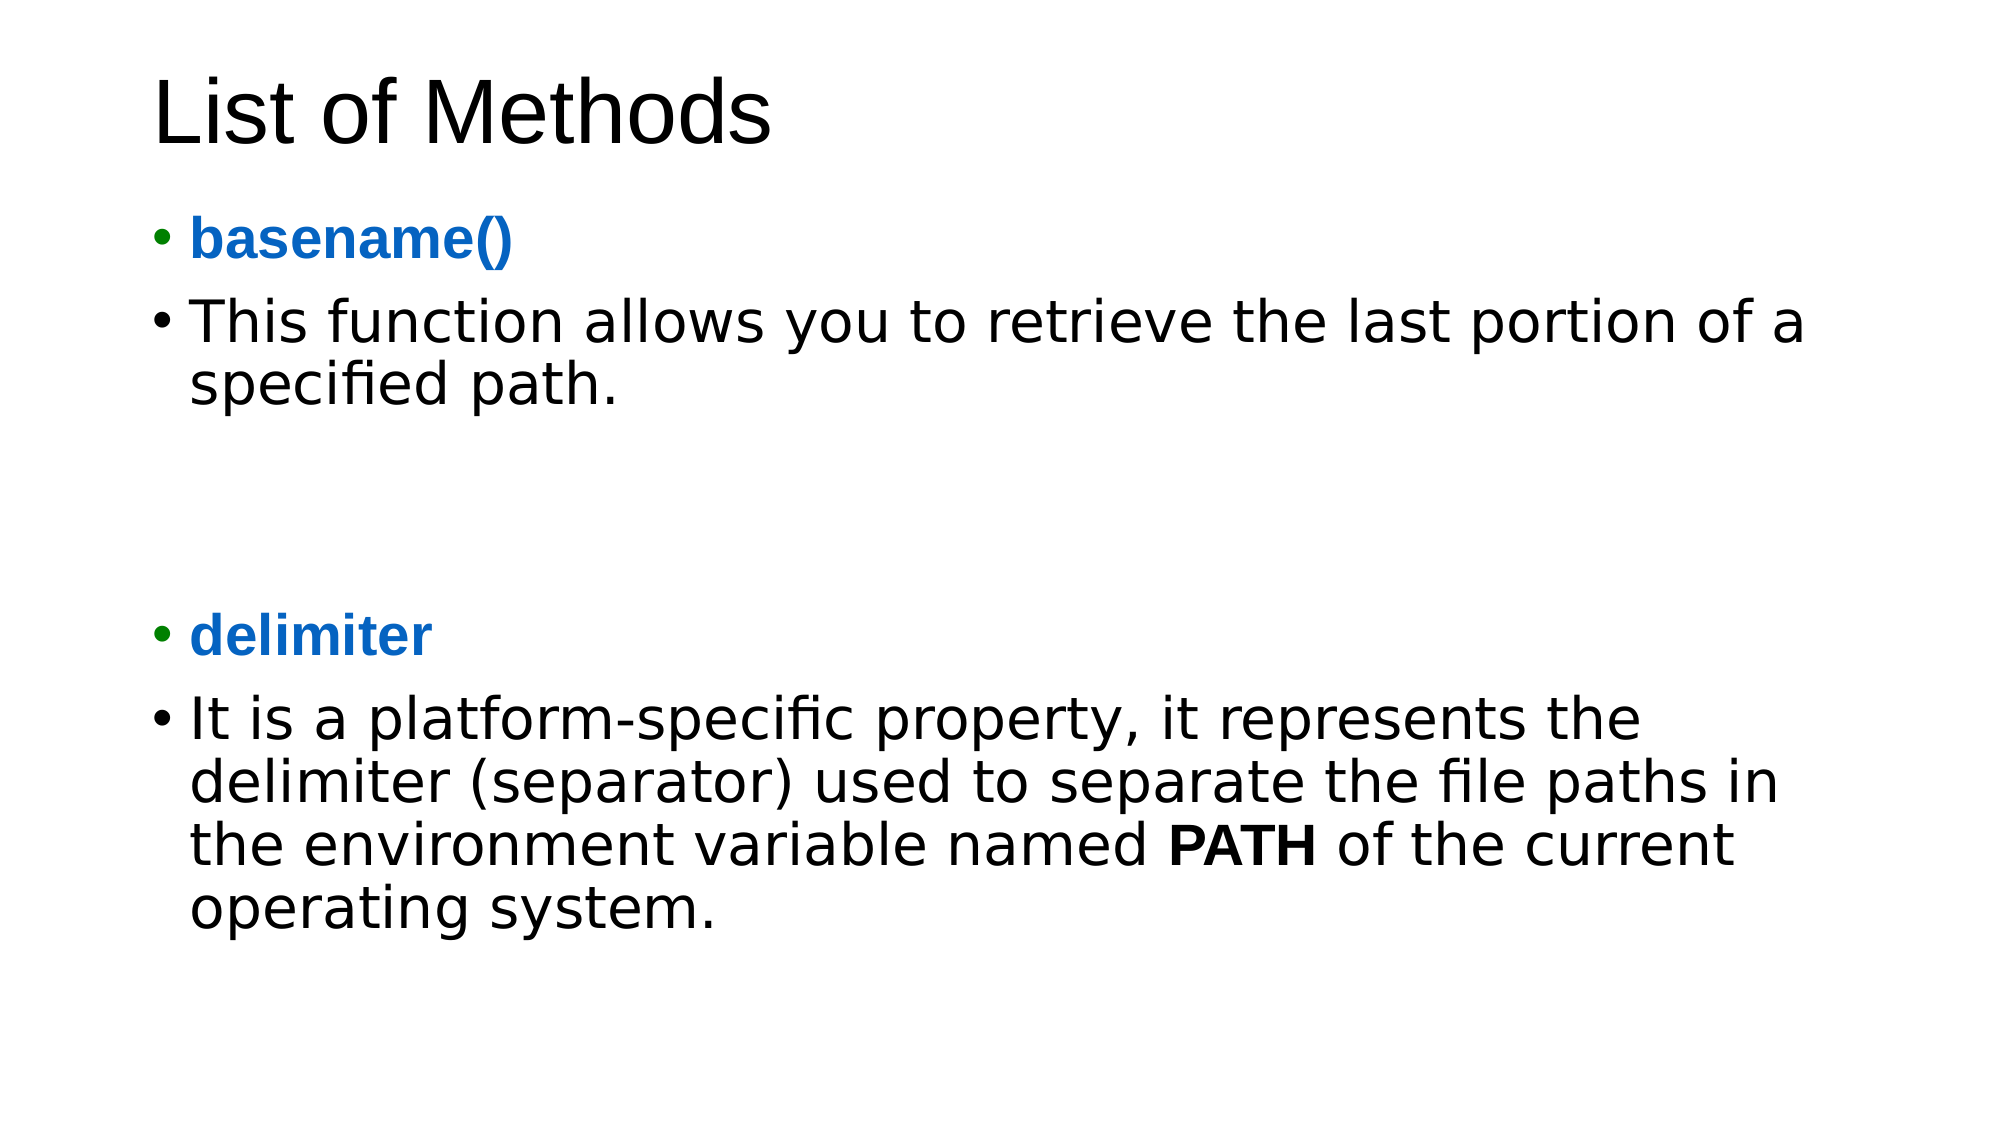

# List of Methods
basename()
This function allows you to retrieve the last portion of a specified path.

delimiter
It is a platform-specific property, it represents the delimiter (separator) used to separate the file paths in the environment variable named PATH of the current operating system.